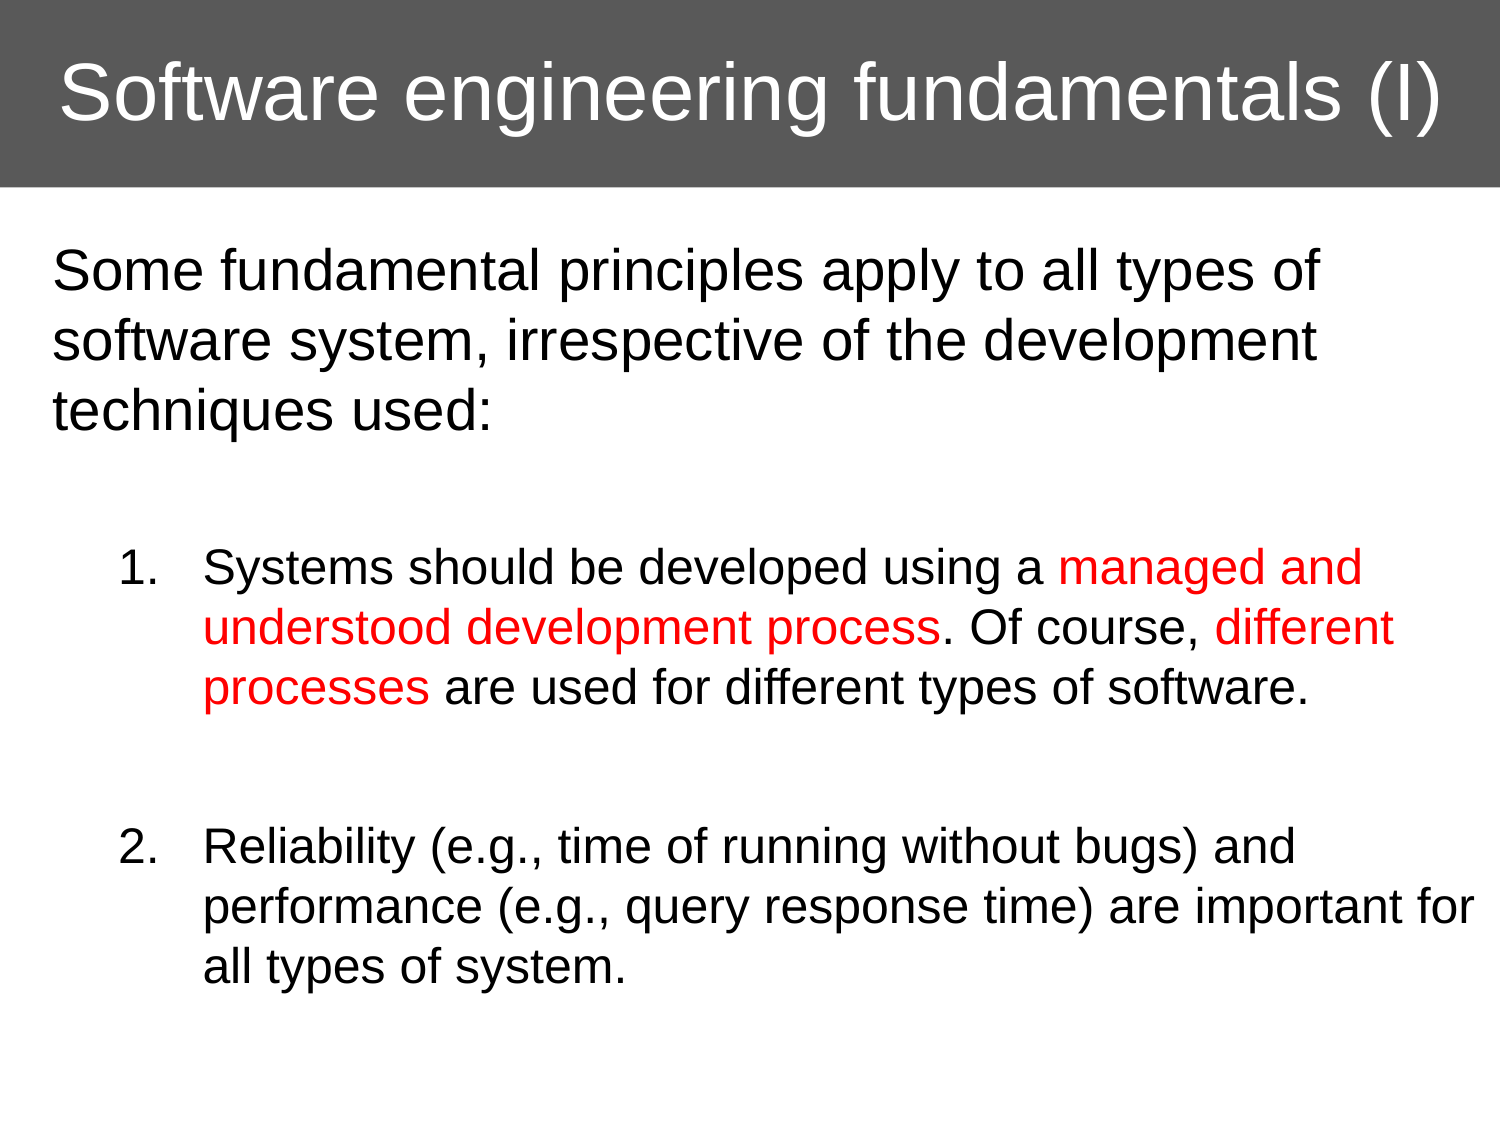

# Software engineering fundamentals (I)
Some fundamental principles apply to all types of software system, irrespective of the development techniques used:

Systems should be developed using a managed and understood development process. Of course, different processes are used for different types of software.

Reliability (e.g., time of running without bugs) and performance (e.g., query response time) are important for all types of system.